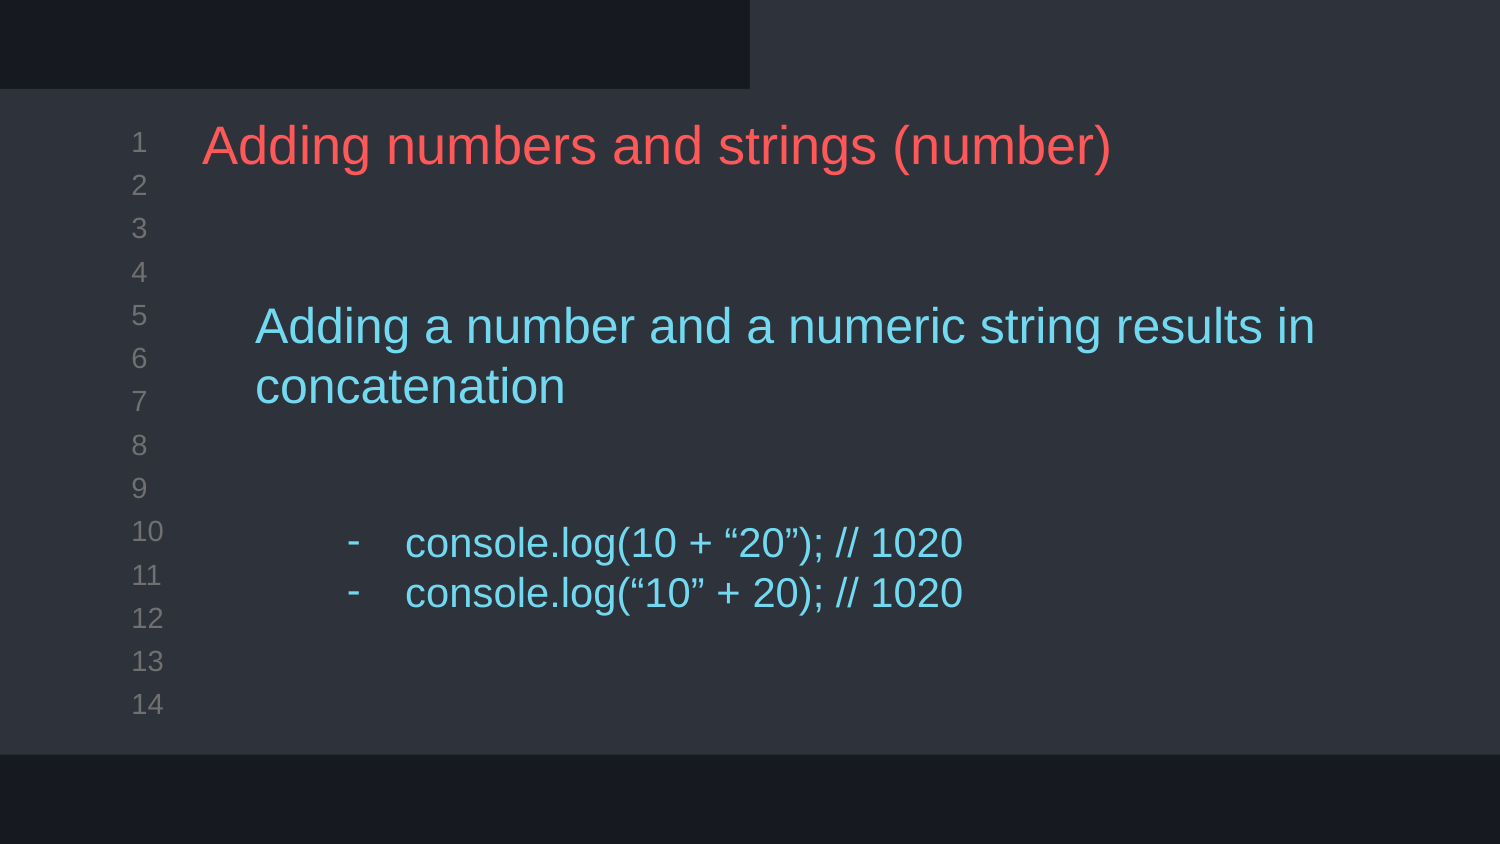

# Adding numbers and strings (number)

Adding a number and a numeric string results in concatenation

console.log(10 + “20”); // 1020
console.log(“10” + 20); // 1020